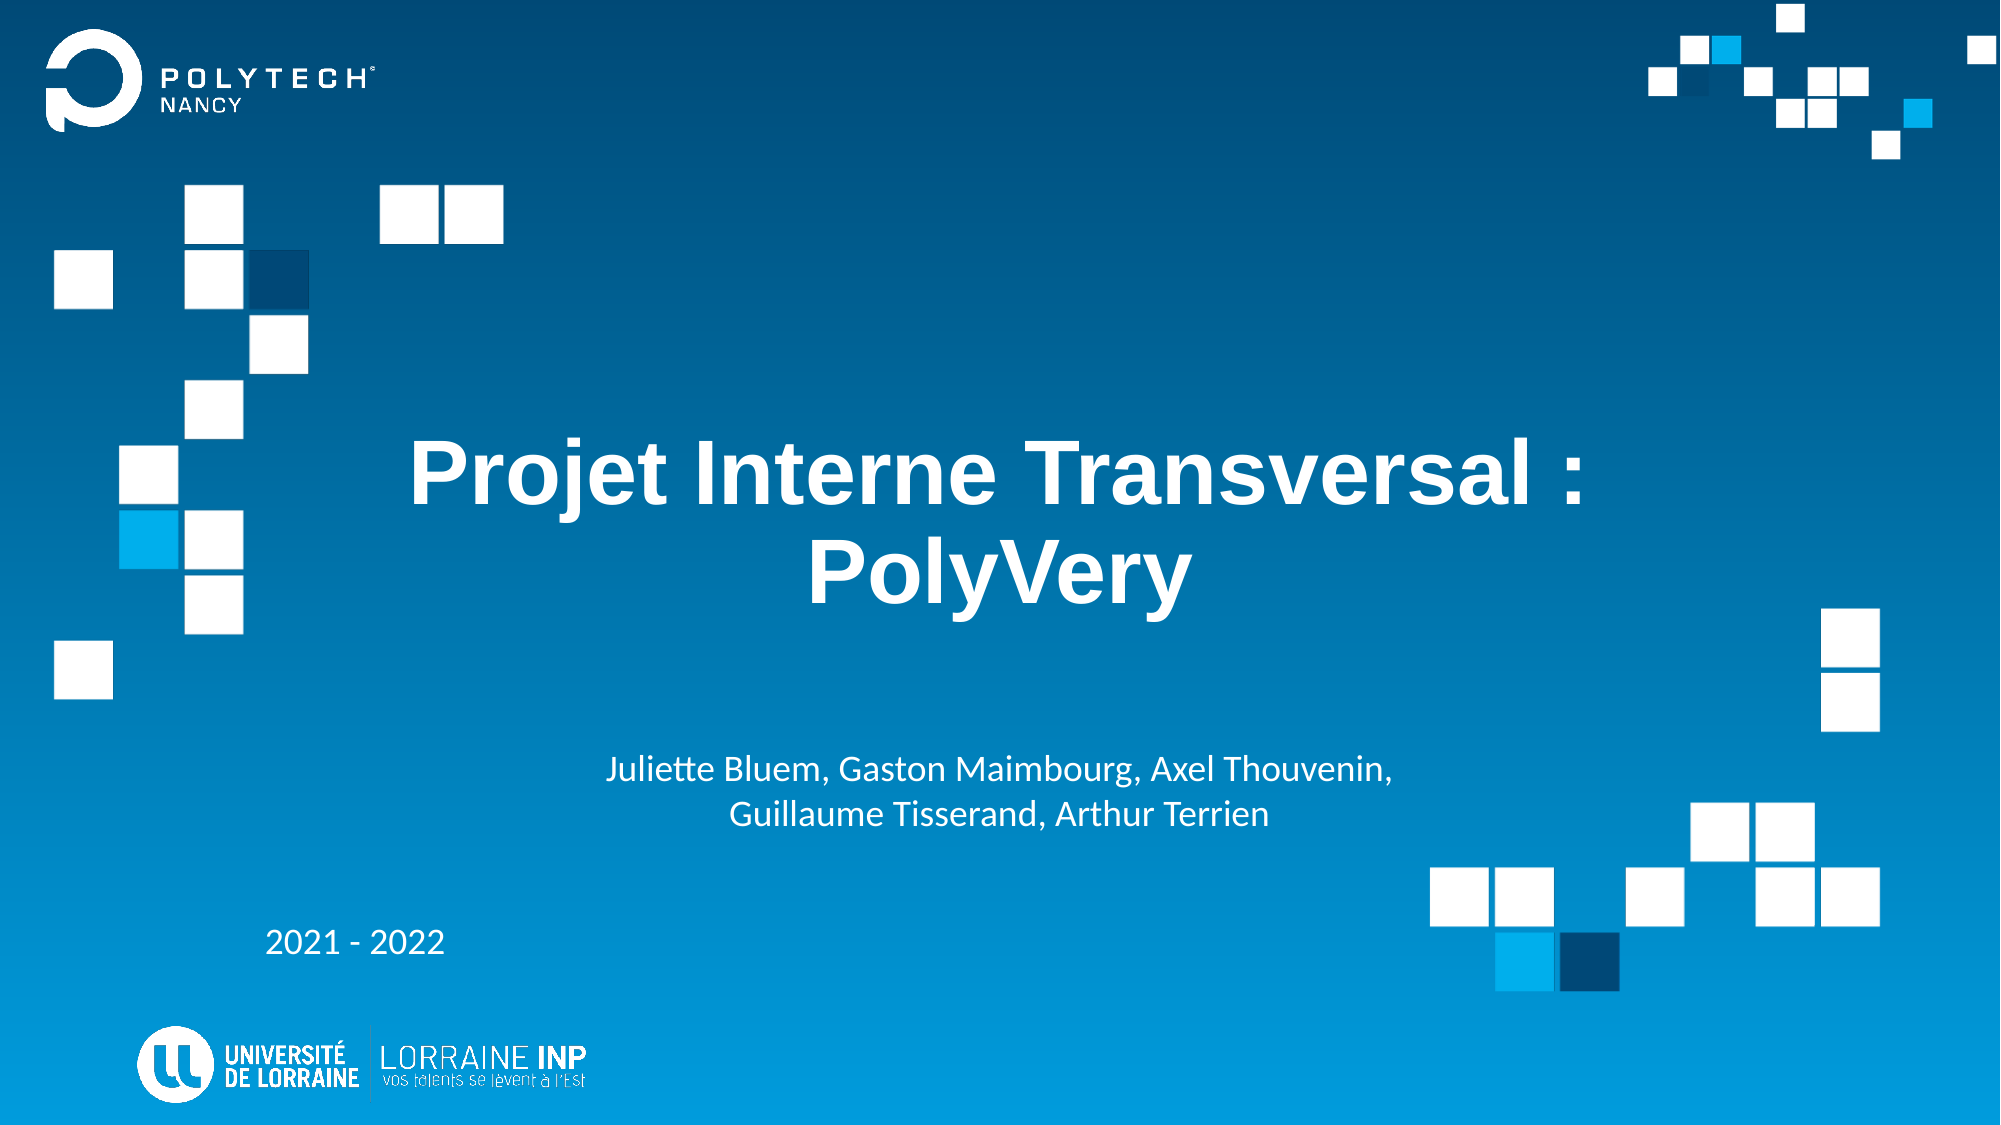

# Projet Interne Transversal : PolyVery
Juliette Bluem, Gaston Maimbourg, Axel Thouvenin, Guillaume Tisserand, Arthur Terrien

2021 - 2022